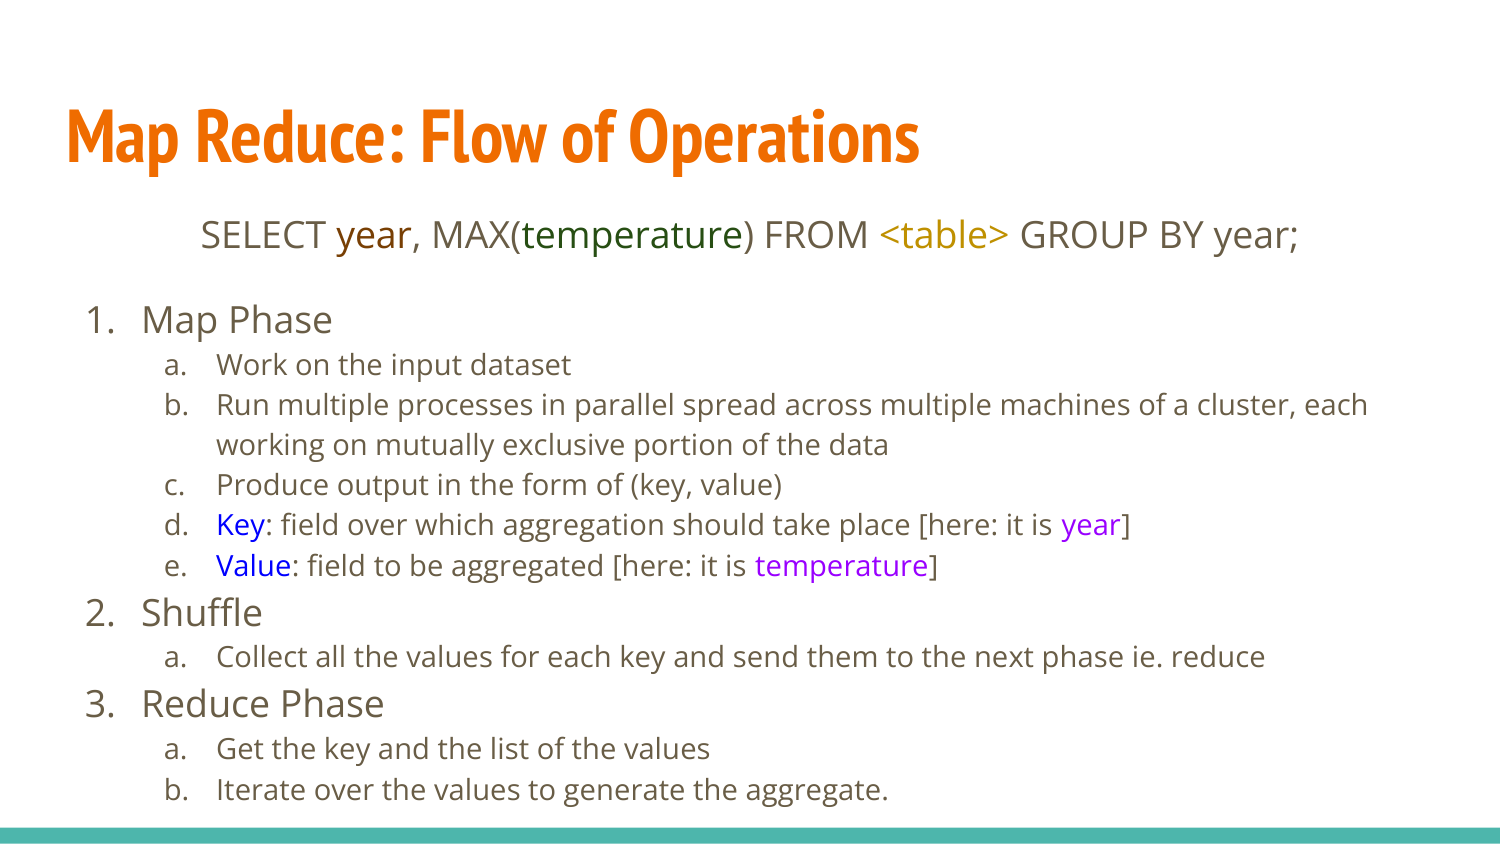

# Map Reduce: Flow of Operations
SELECT year, MAX(temperature) FROM <table> GROUP BY year;
Map Phase
Work on the input dataset
Run multiple processes in parallel spread across multiple machines of a cluster, each working on mutually exclusive portion of the data
Produce output in the form of (key, value)
Key: field over which aggregation should take place [here: it is year]
Value: field to be aggregated [here: it is temperature]
Shuffle
Collect all the values for each key and send them to the next phase ie. reduce
Reduce Phase
Get the key and the list of the values
Iterate over the values to generate the aggregate.